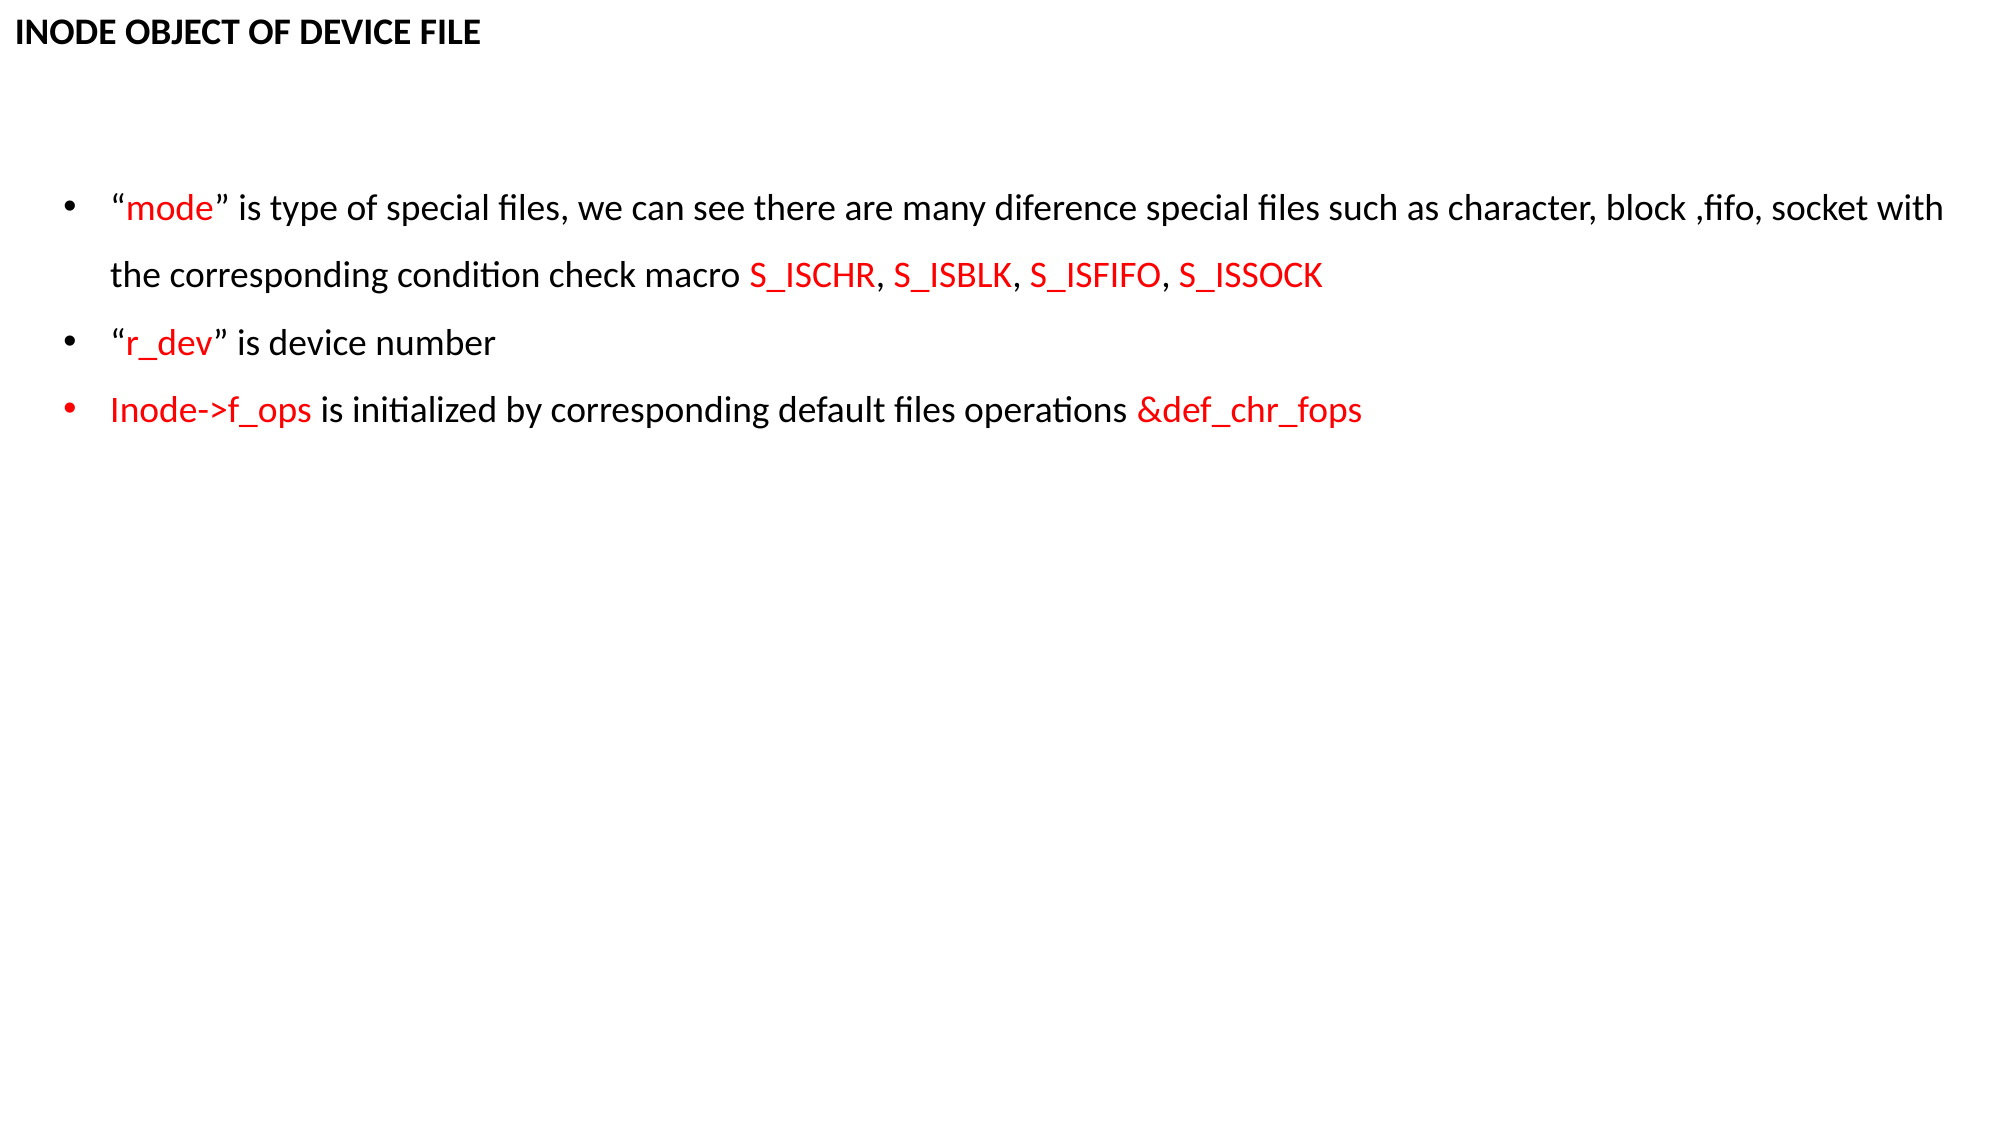

INODE OBJECT OF DEVICE FILE
“mode” is type of special files, we can see there are many diference special files such as character, block ,fifo, socket with the corresponding condition check macro S_ISCHR, S_ISBLK, S_ISFIFO, S_ISSOCK
“r_dev” is device number
Inode->f_ops is initialized by corresponding default files operations &def_chr_fops